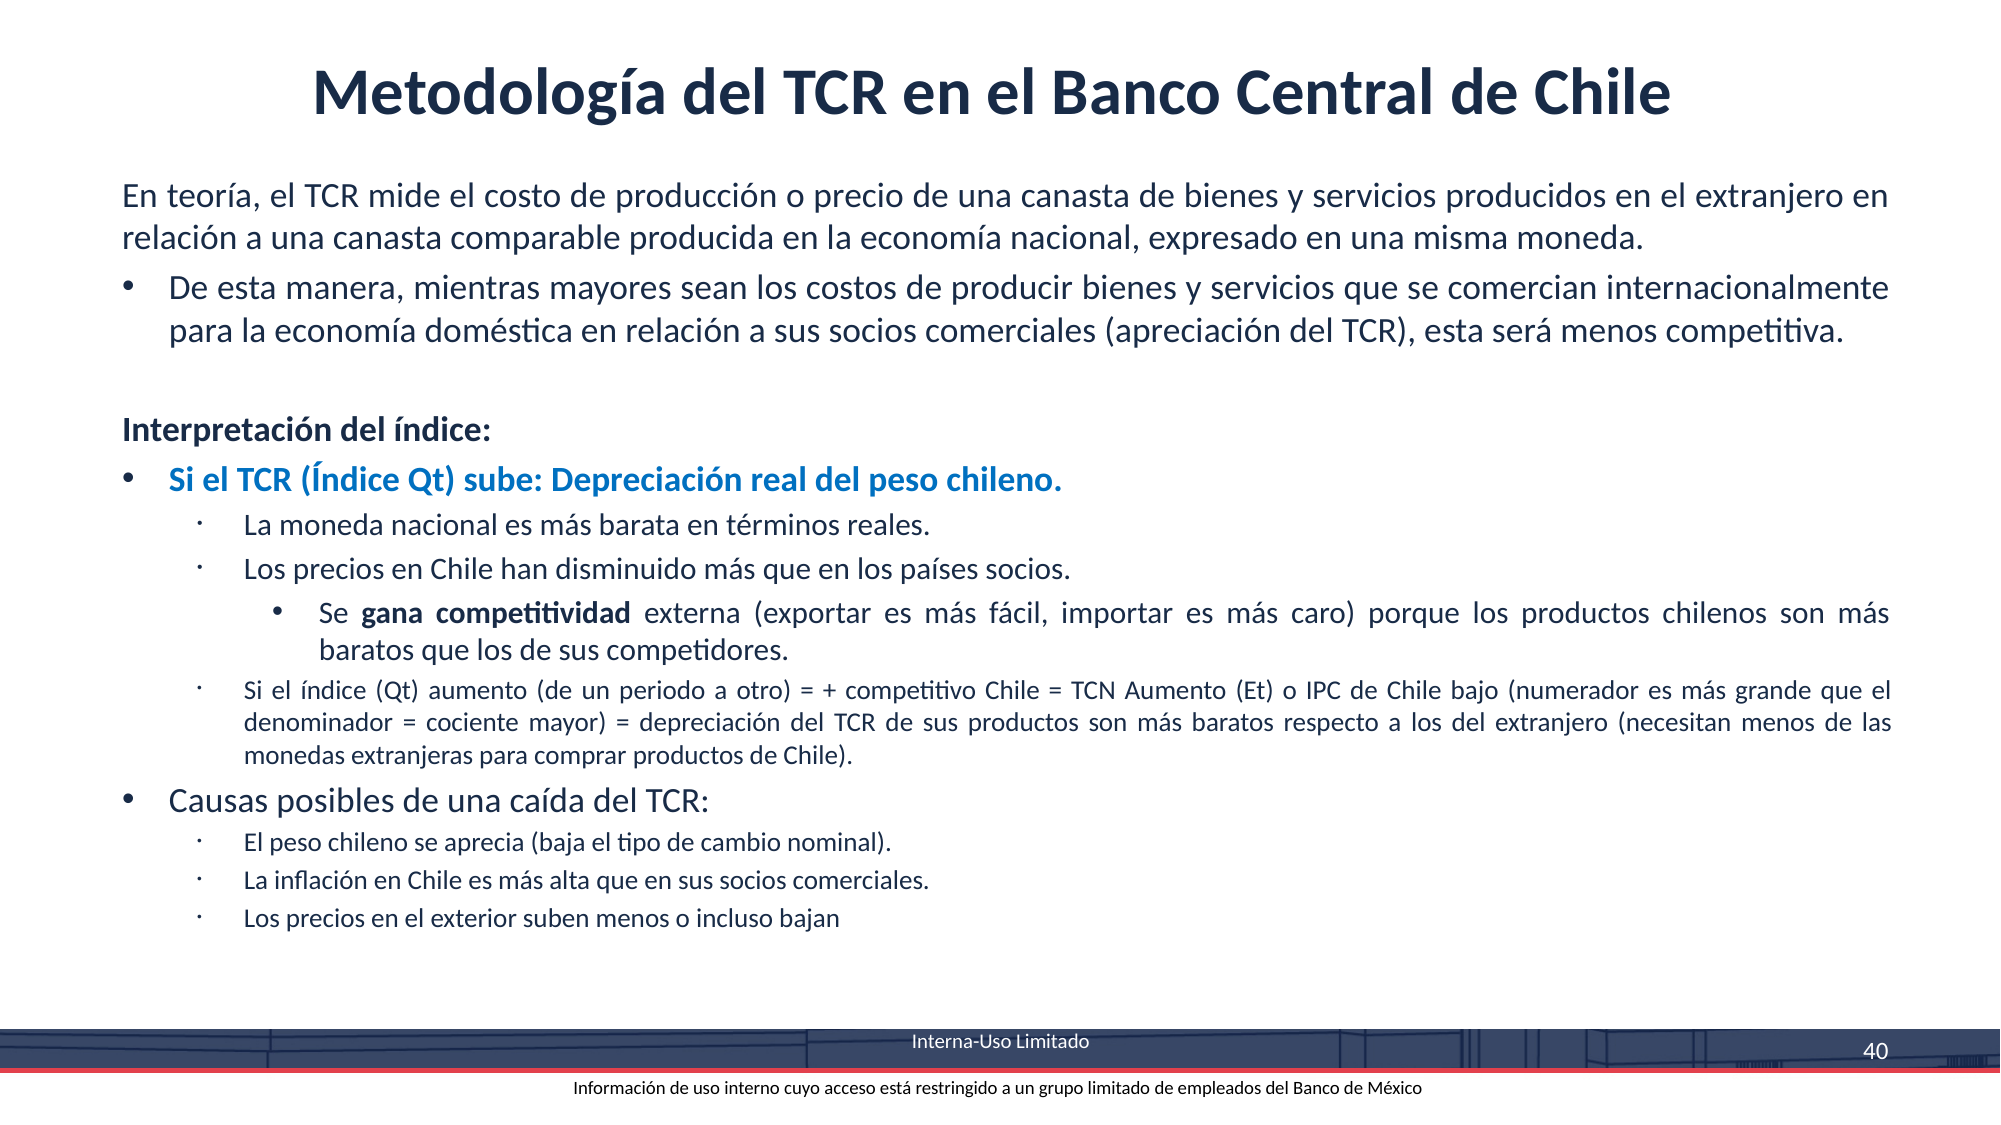

Metodología del TCR en el Banco Central de Chile
En teoría, el TCR mide el costo de producción o precio de una canasta de bienes y servicios producidos en el extranjero en relación a una canasta comparable producida en la economía nacional, expresado en una misma moneda.
De esta manera, mientras mayores sean los costos de producir bienes y servicios que se comercian internacionalmente para la economía doméstica en relación a sus socios comerciales (apreciación del TCR), esta será menos competitiva.

Interpretación del índice:
Si el TCR (Índice Qt) sube: Depreciación real del peso chileno.
La moneda nacional es más barata en términos reales.
Los precios en Chile han disminuido más que en los países socios.
Se gana competitividad externa (exportar es más fácil, importar es más caro) porque los productos chilenos son más baratos que los de sus competidores.
Si el índice (Qt) aumento (de un periodo a otro) = + competitivo Chile = TCN Aumento (Et) o IPC de Chile bajo (numerador es más grande que el denominador = cociente mayor) = depreciación del TCR de sus productos son más baratos respecto a los del extranjero (necesitan menos de las monedas extranjeras para comprar productos de Chile).
Causas posibles de una caída del TCR:
El peso chileno se aprecia (baja el tipo de cambio nominal).
La inflación en Chile es más alta que en sus socios comerciales.
Los precios en el exterior suben menos o incluso bajan

 Interna-Uso Limitado

Información de uso interno cuyo acceso está restringido a un grupo limitado de empleados del Banco de México